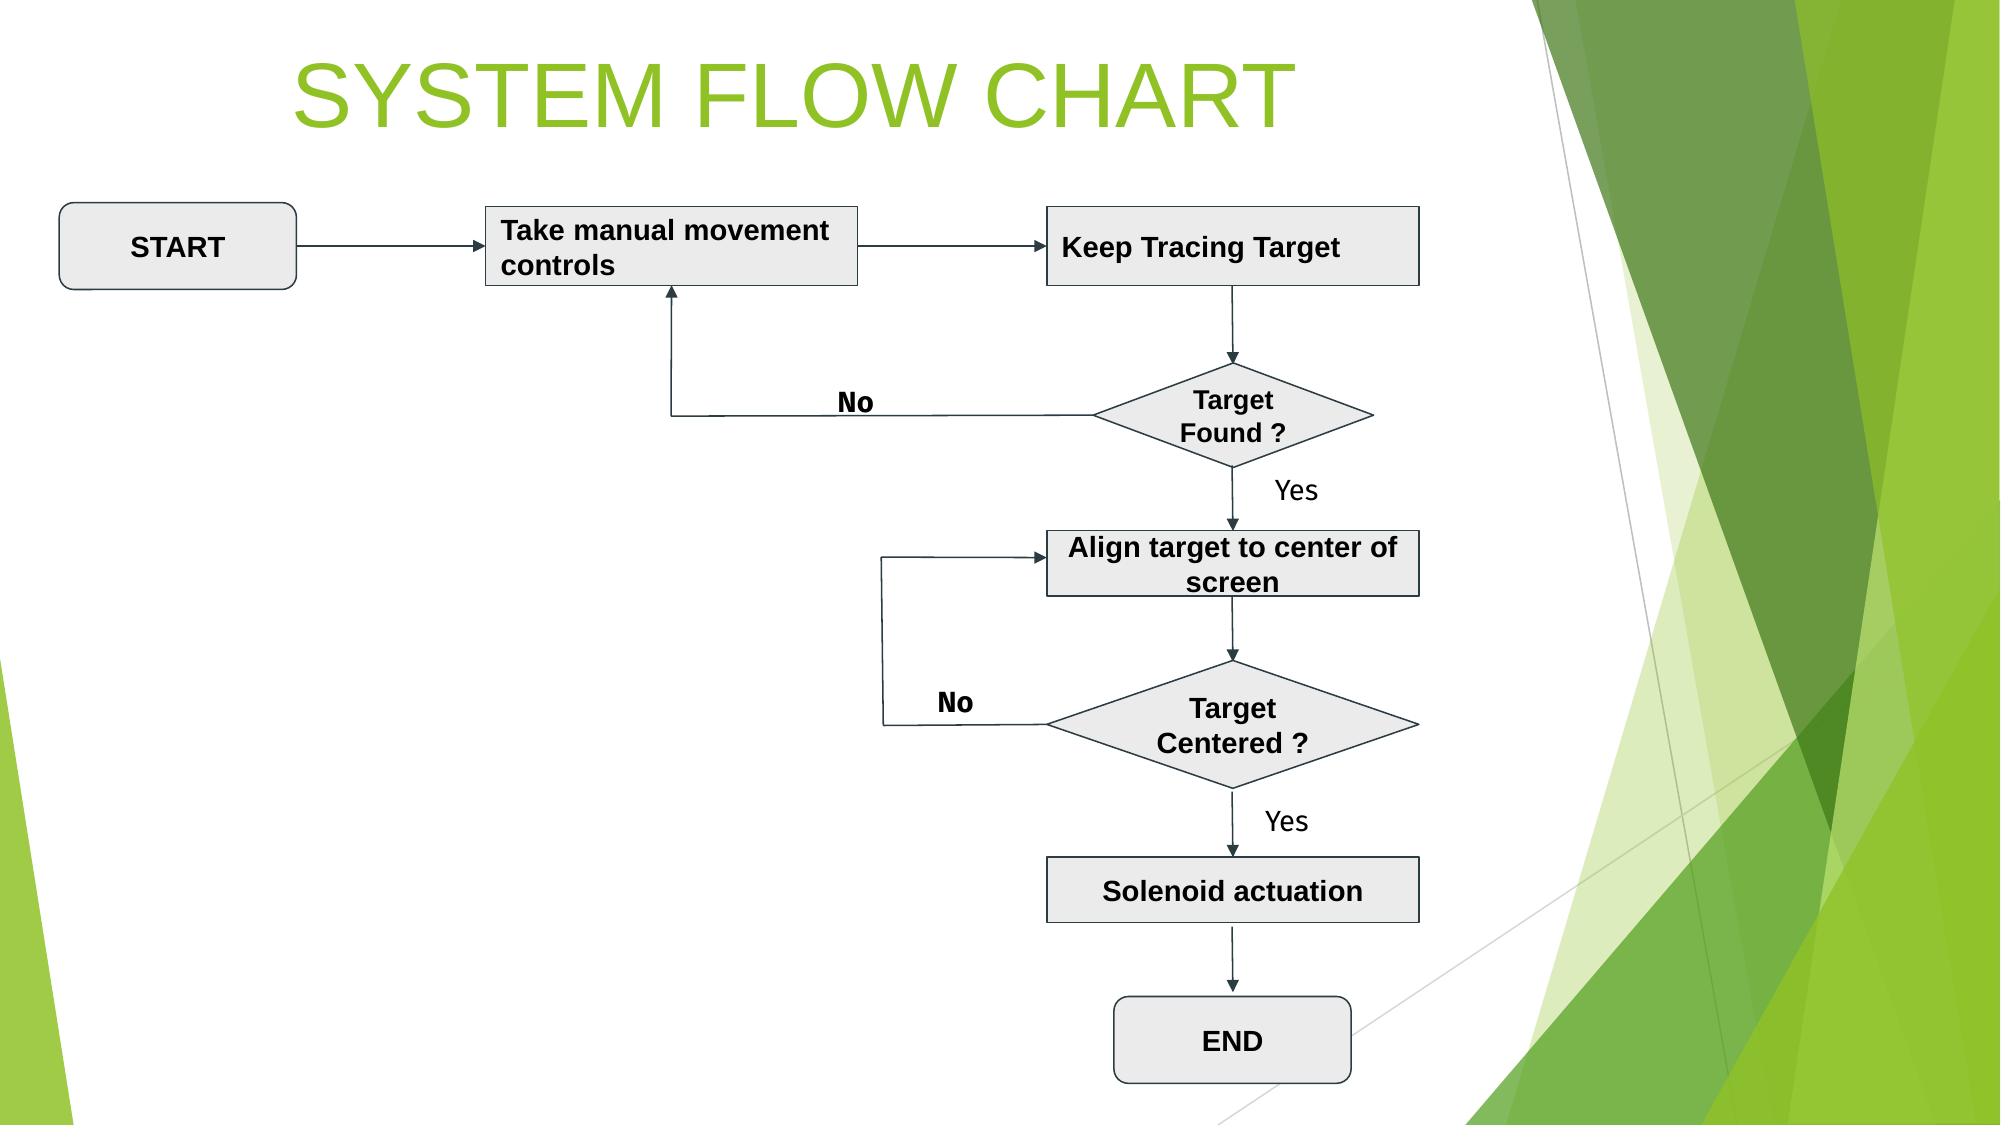

# SYSTEM FLOW CHART
START
Take manual movement controls
Keep Tracing Target
No
Target Found ?
Yes
Align target to center of screen
No
Target Centered ?
Yes
Solenoid actuation
END